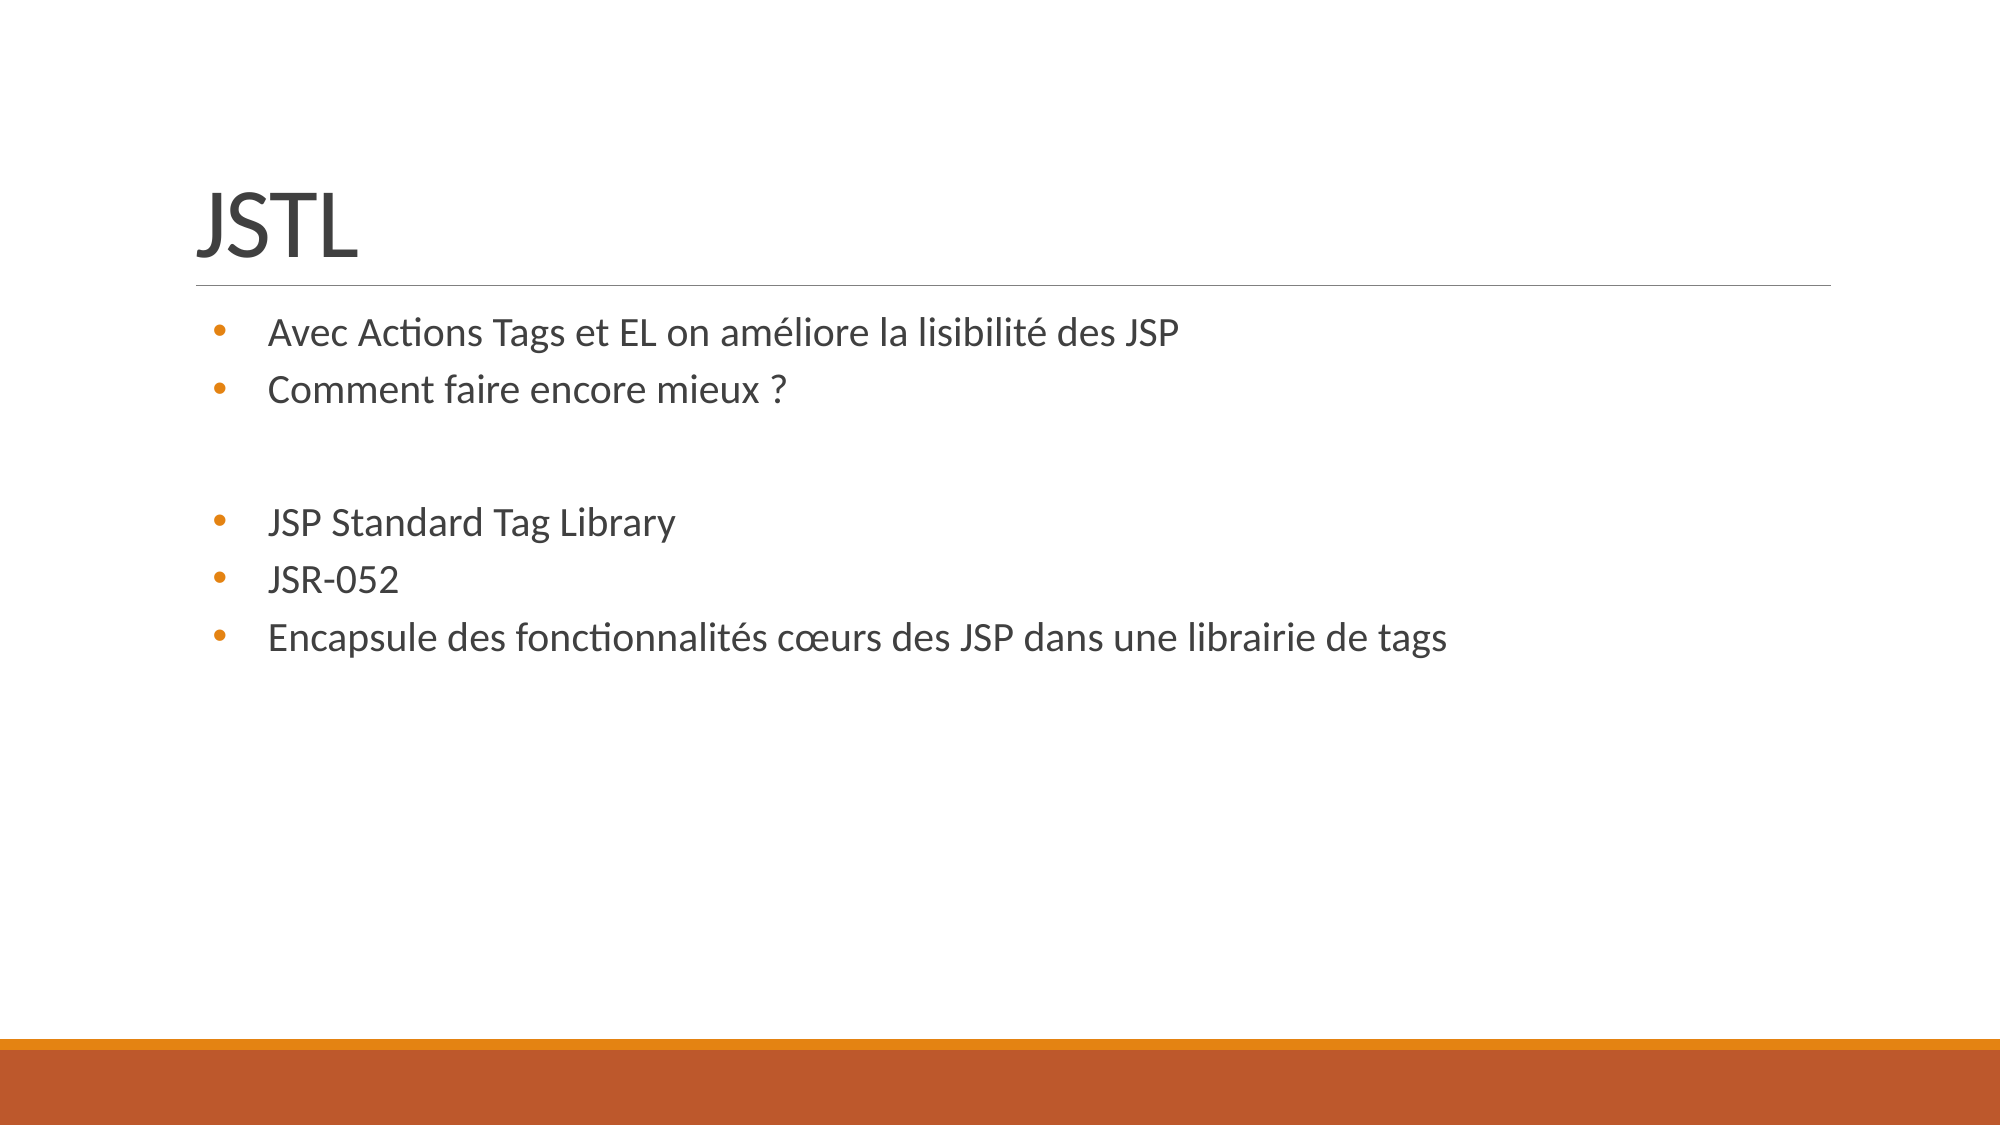

# JSTL
Avec Actions Tags et EL on améliore la lisibilité des JSP
Comment faire encore mieux ?

JSP Standard Tag Library
JSR-052
Encapsule des fonctionnalités cœurs des JSP dans une librairie de tags